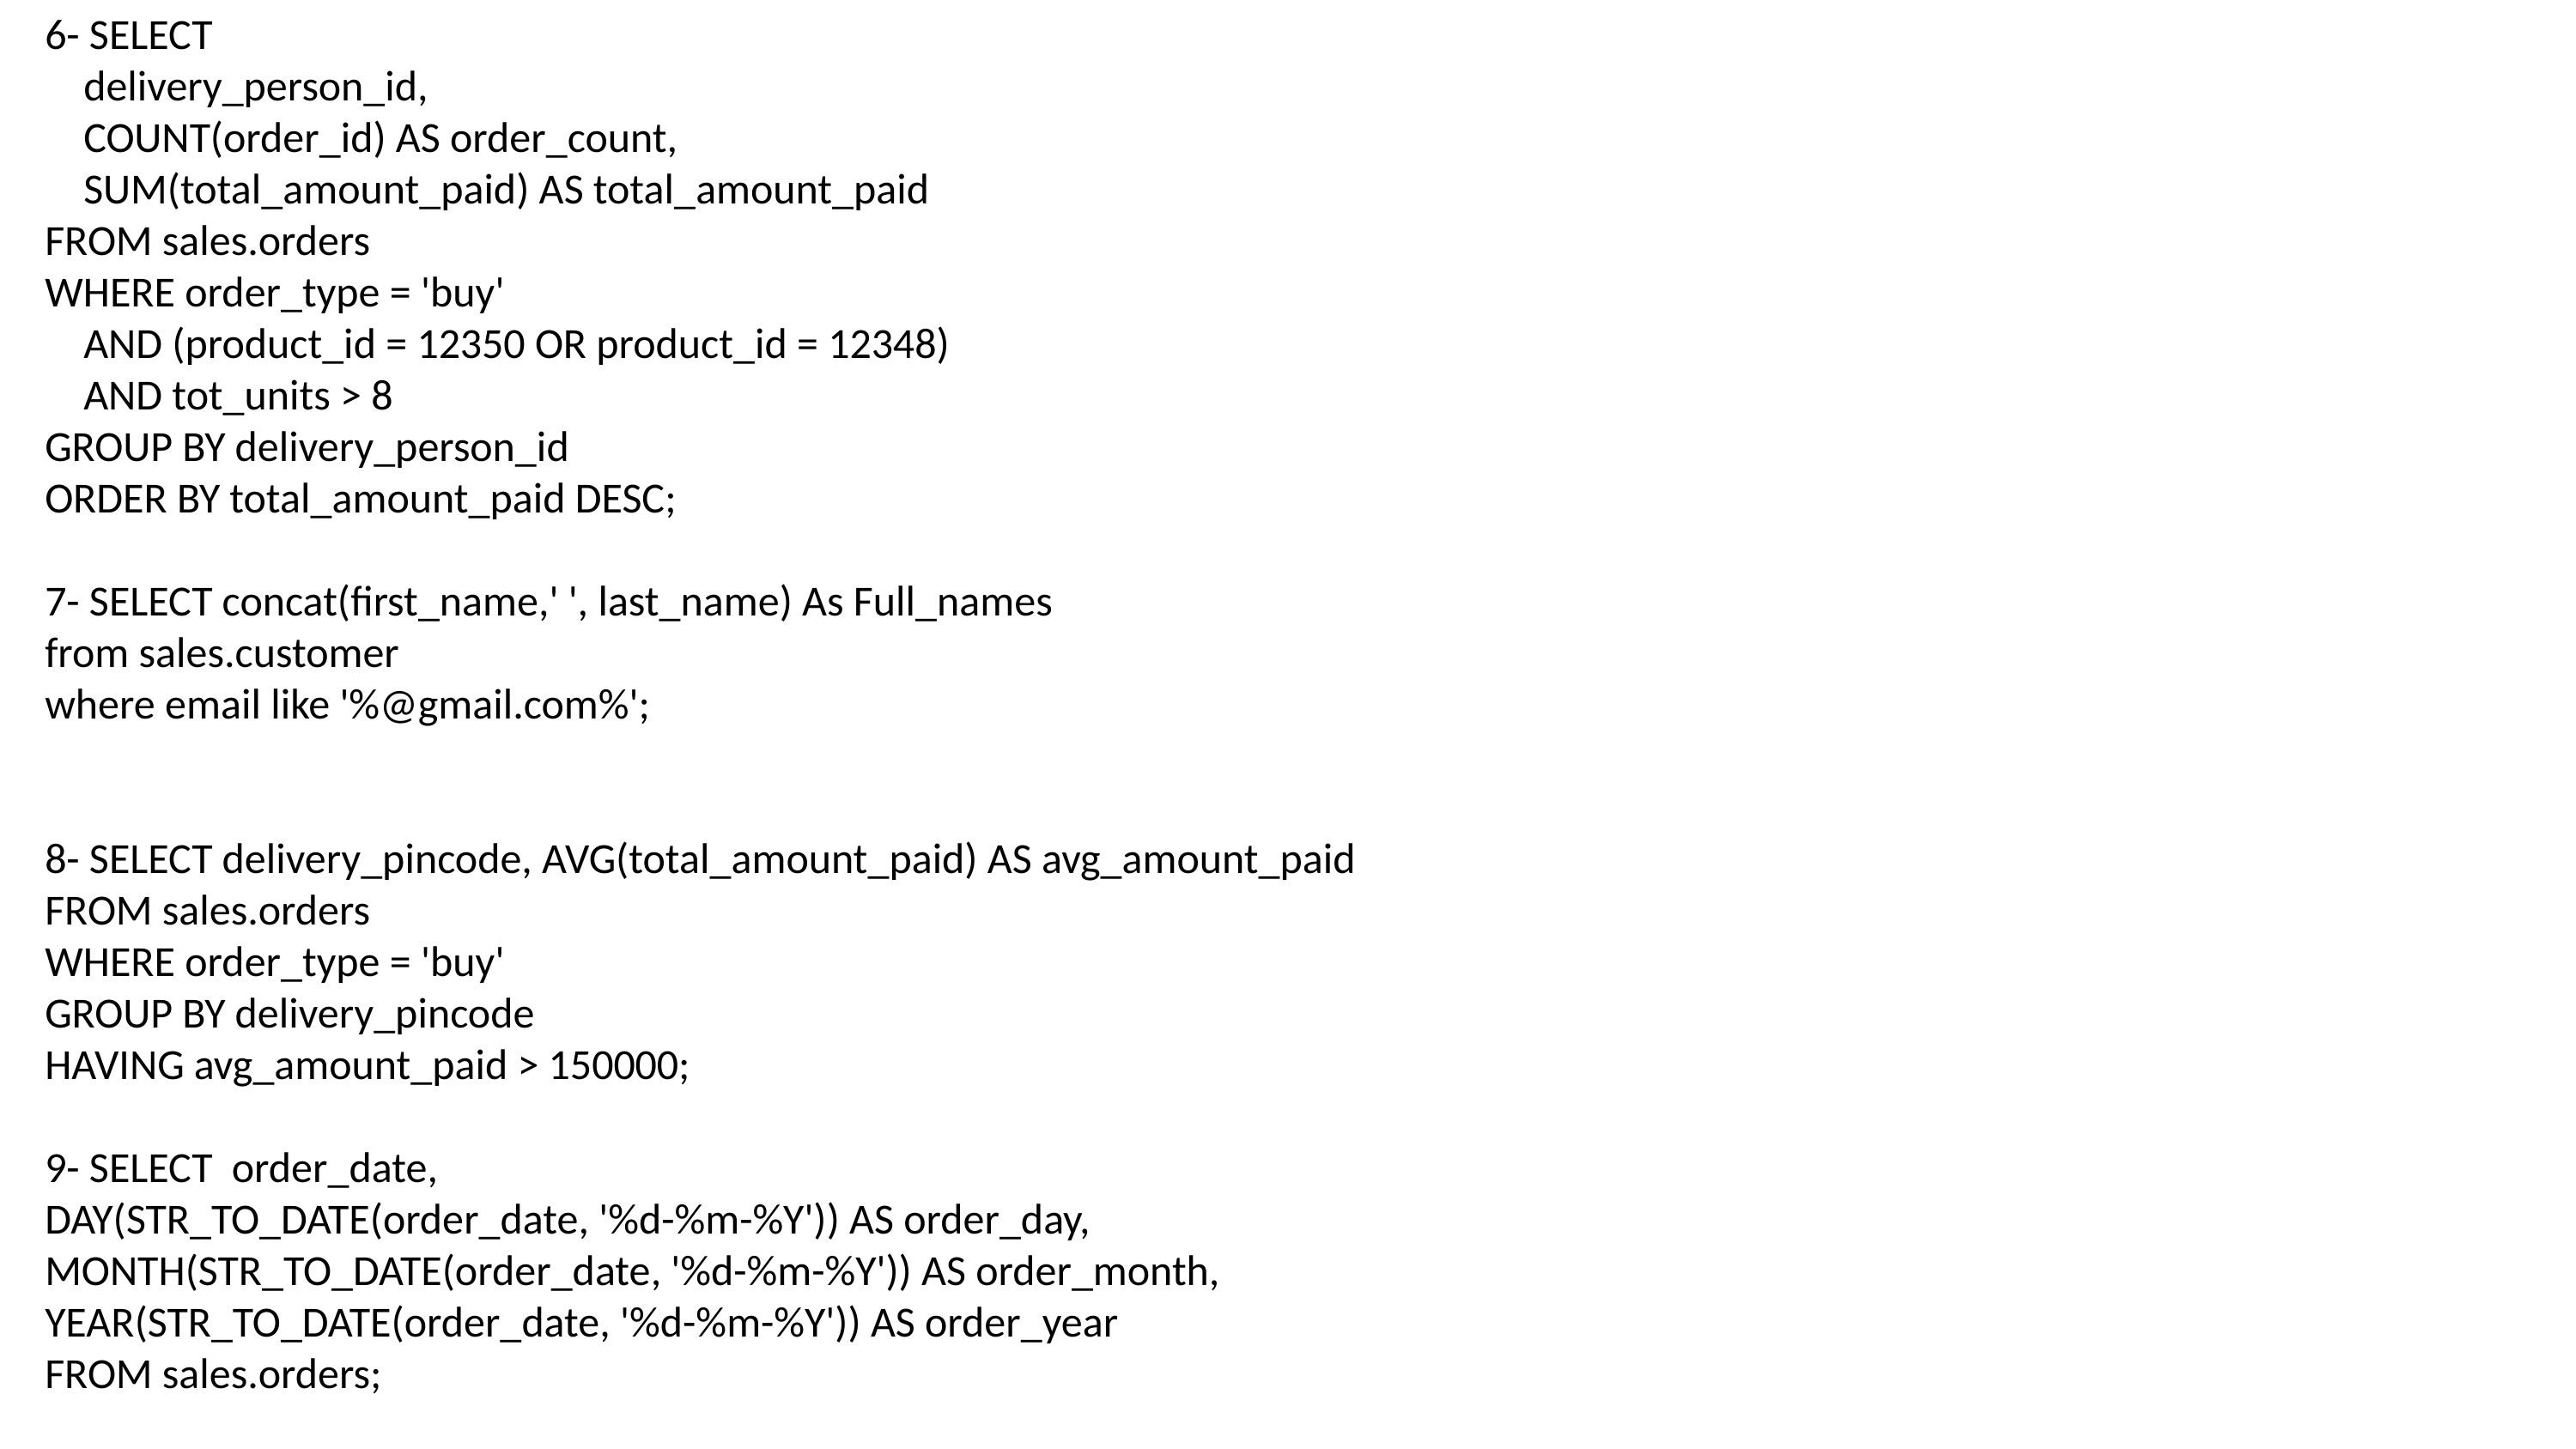

6- SELECT
    delivery_person_id,
    COUNT(order_id) AS order_count,
    SUM(total_amount_paid) AS total_amount_paid
FROM sales.orders
WHERE order_type = 'buy'
    AND (product_id = 12350 OR product_id = 12348)
    AND tot_units > 8
GROUP BY delivery_person_id
ORDER BY total_amount_paid DESC;

7- SELECT concat(first_name,' ', last_name) As Full_names
from sales.customer
where email like '%@gmail.com%';

8- SELECT delivery_pincode, AVG(total_amount_paid) AS avg_amount_paid
FROM sales.orders
WHERE order_type = 'buy'
GROUP BY delivery_pincode
HAVING avg_amount_paid > 150000;

9- SELECT  order_date,
DAY(STR_TO_DATE(order_date, '%d-%m-%Y')) AS order_day,
MONTH(STR_TO_DATE(order_date, '%d-%m-%Y')) AS order_month,
YEAR(STR_TO_DATE(order_date, '%d-%m-%Y')) AS order_year
FROM sales.orders;